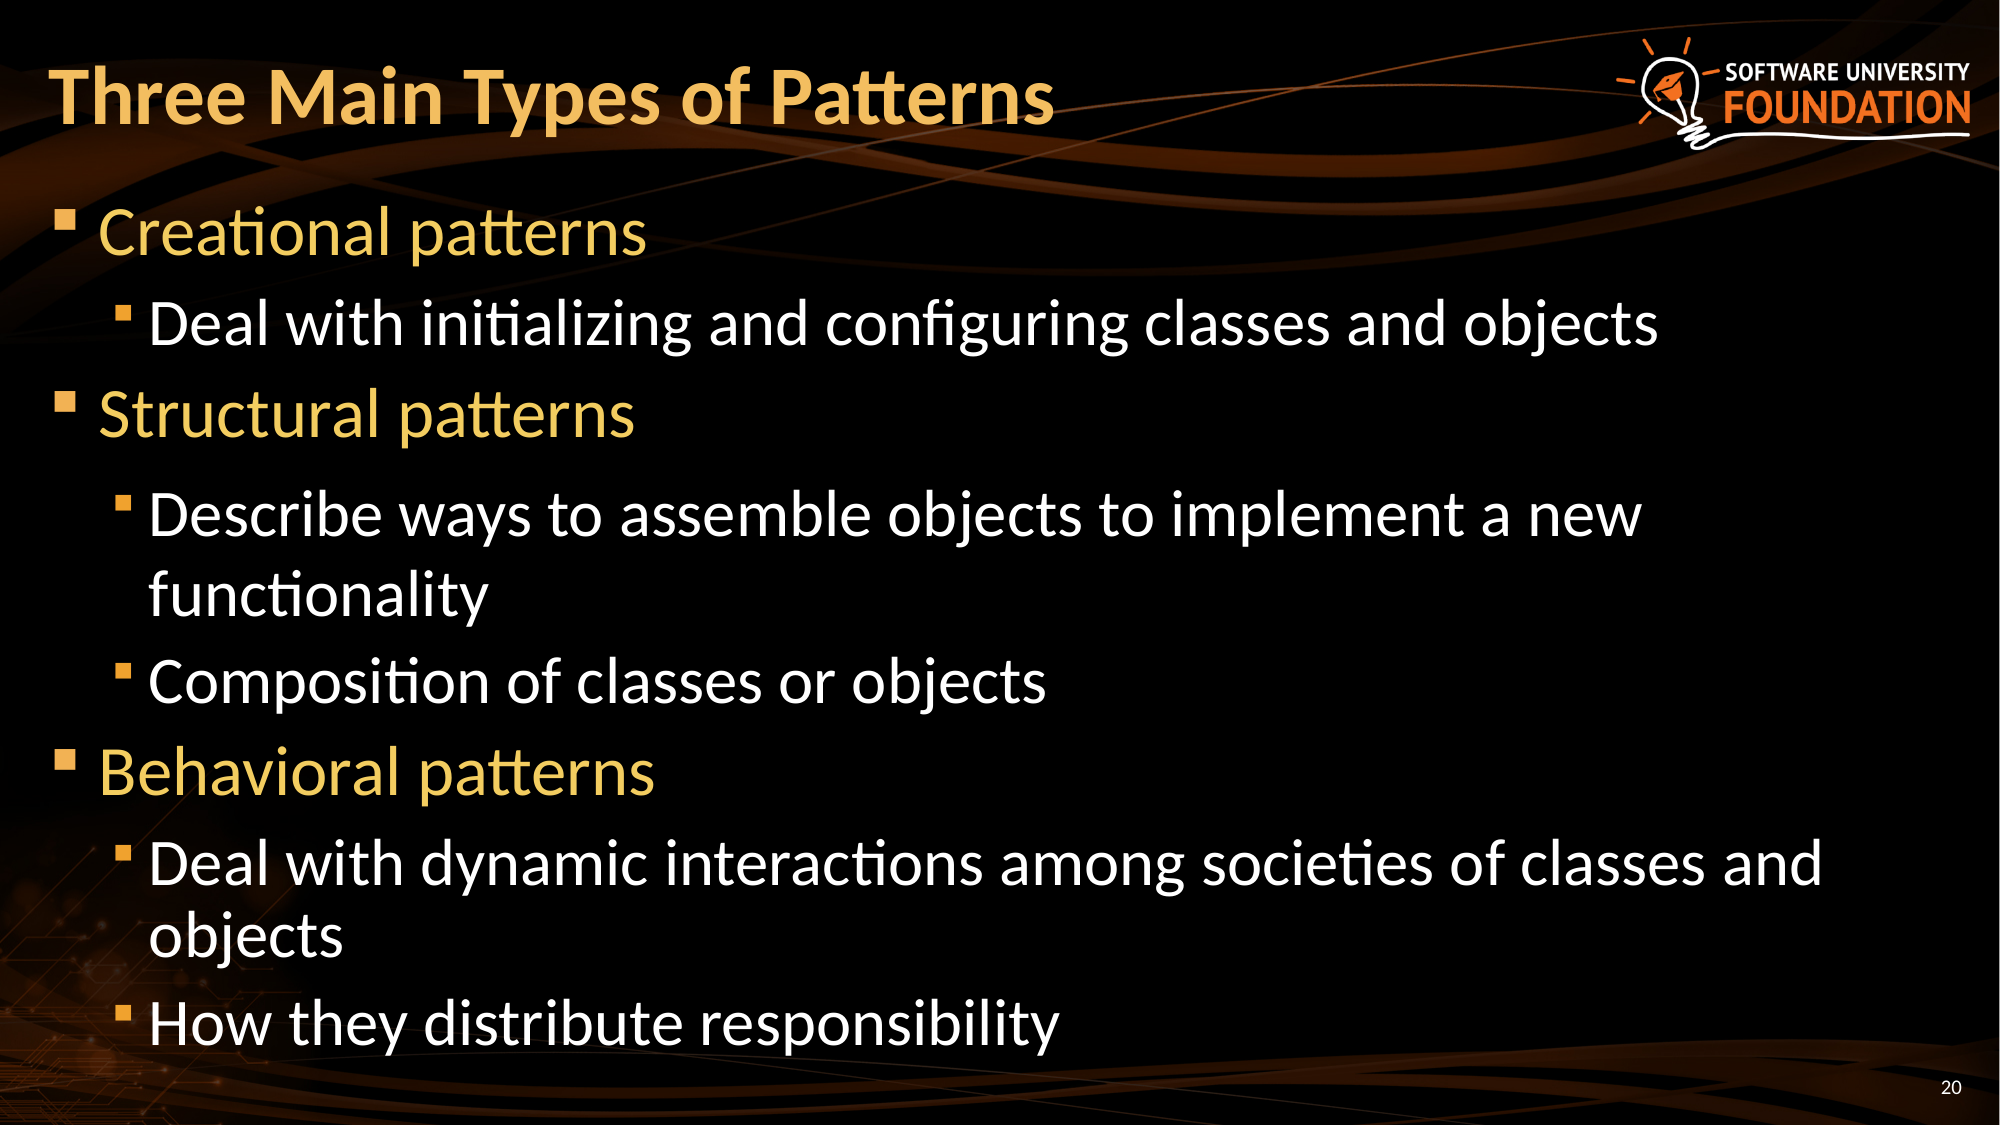

# Three Main Types of Patterns
Creational patterns
Deal with initializing and configuring classes and objects
Structural patterns
Describe ways to assemble objects to implement a new functionality
Composition of classes or objects
Behavioral patterns
Deal with dynamic interactions among societies of classes and objects
How they distribute responsibility
20